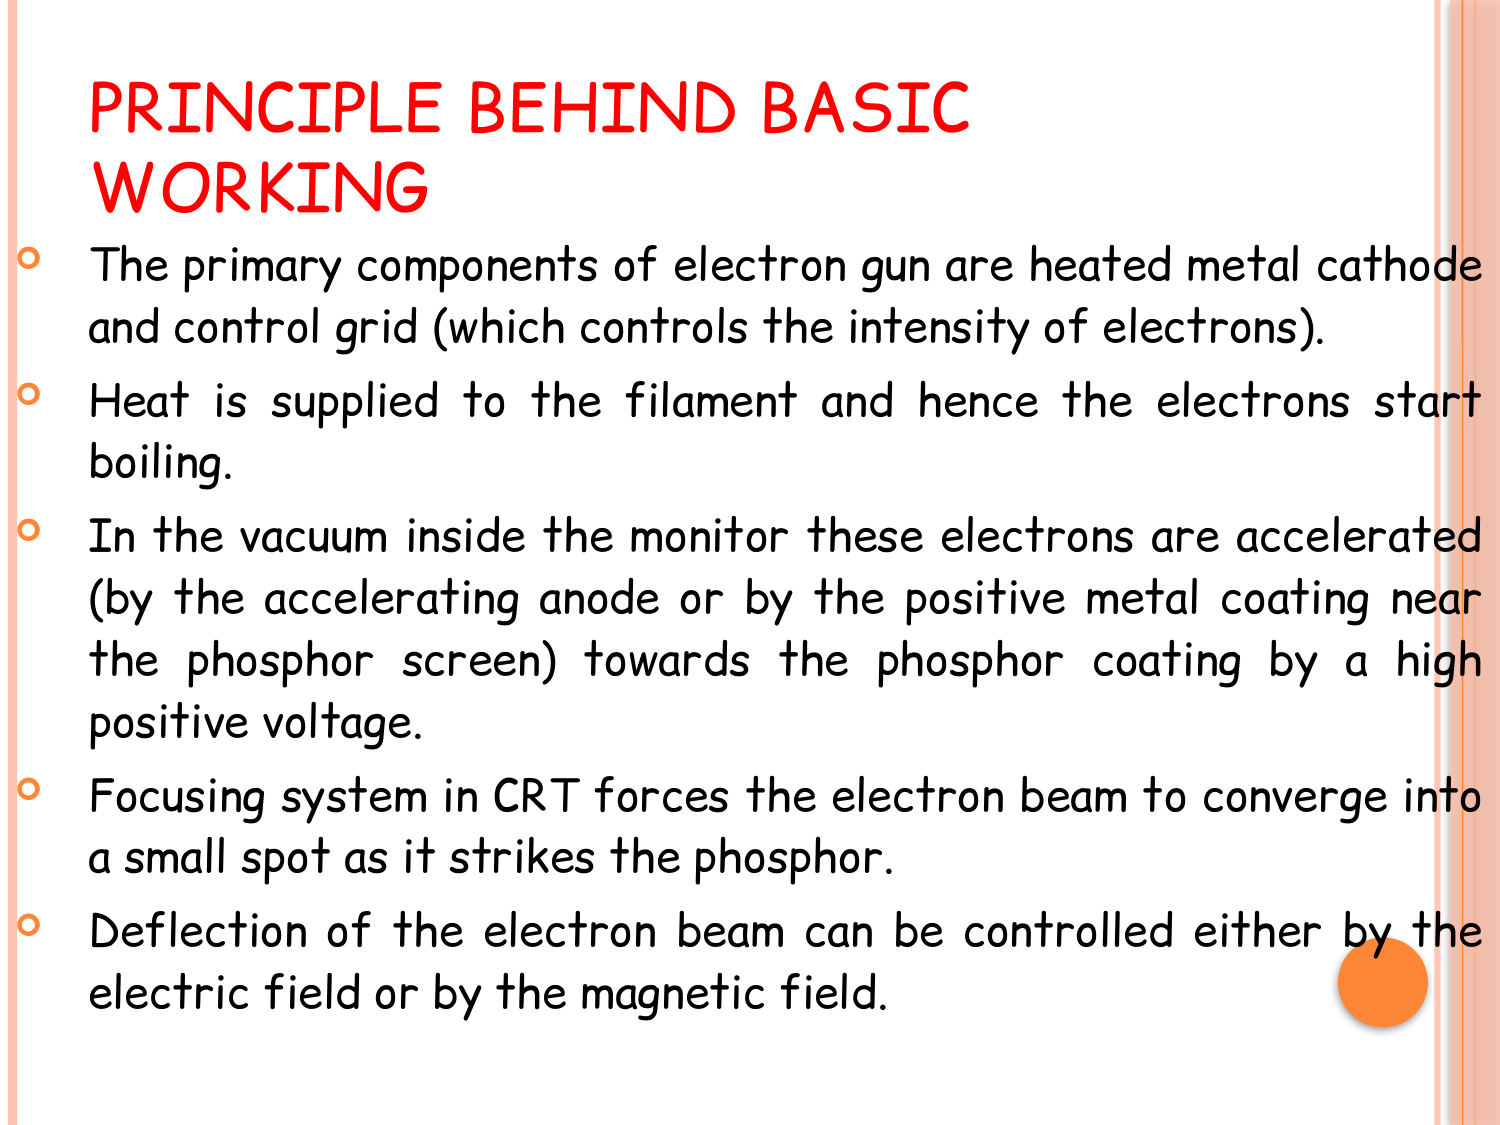

# Principle behind Basic Working
The primary components of electron gun are heated metal cathode and control grid (which controls the intensity of electrons).
Heat is supplied to the filament and hence the electrons start boiling.
In the vacuum inside the monitor these electrons are accelerated (by the accelerating anode or by the positive metal coating near the phosphor screen) towards the phosphor coating by a high positive voltage.
Focusing system in CRT forces the electron beam to converge into a small spot as it strikes the phosphor.
Deflection of the electron beam can be controlled either by the electric field or by the magnetic field.